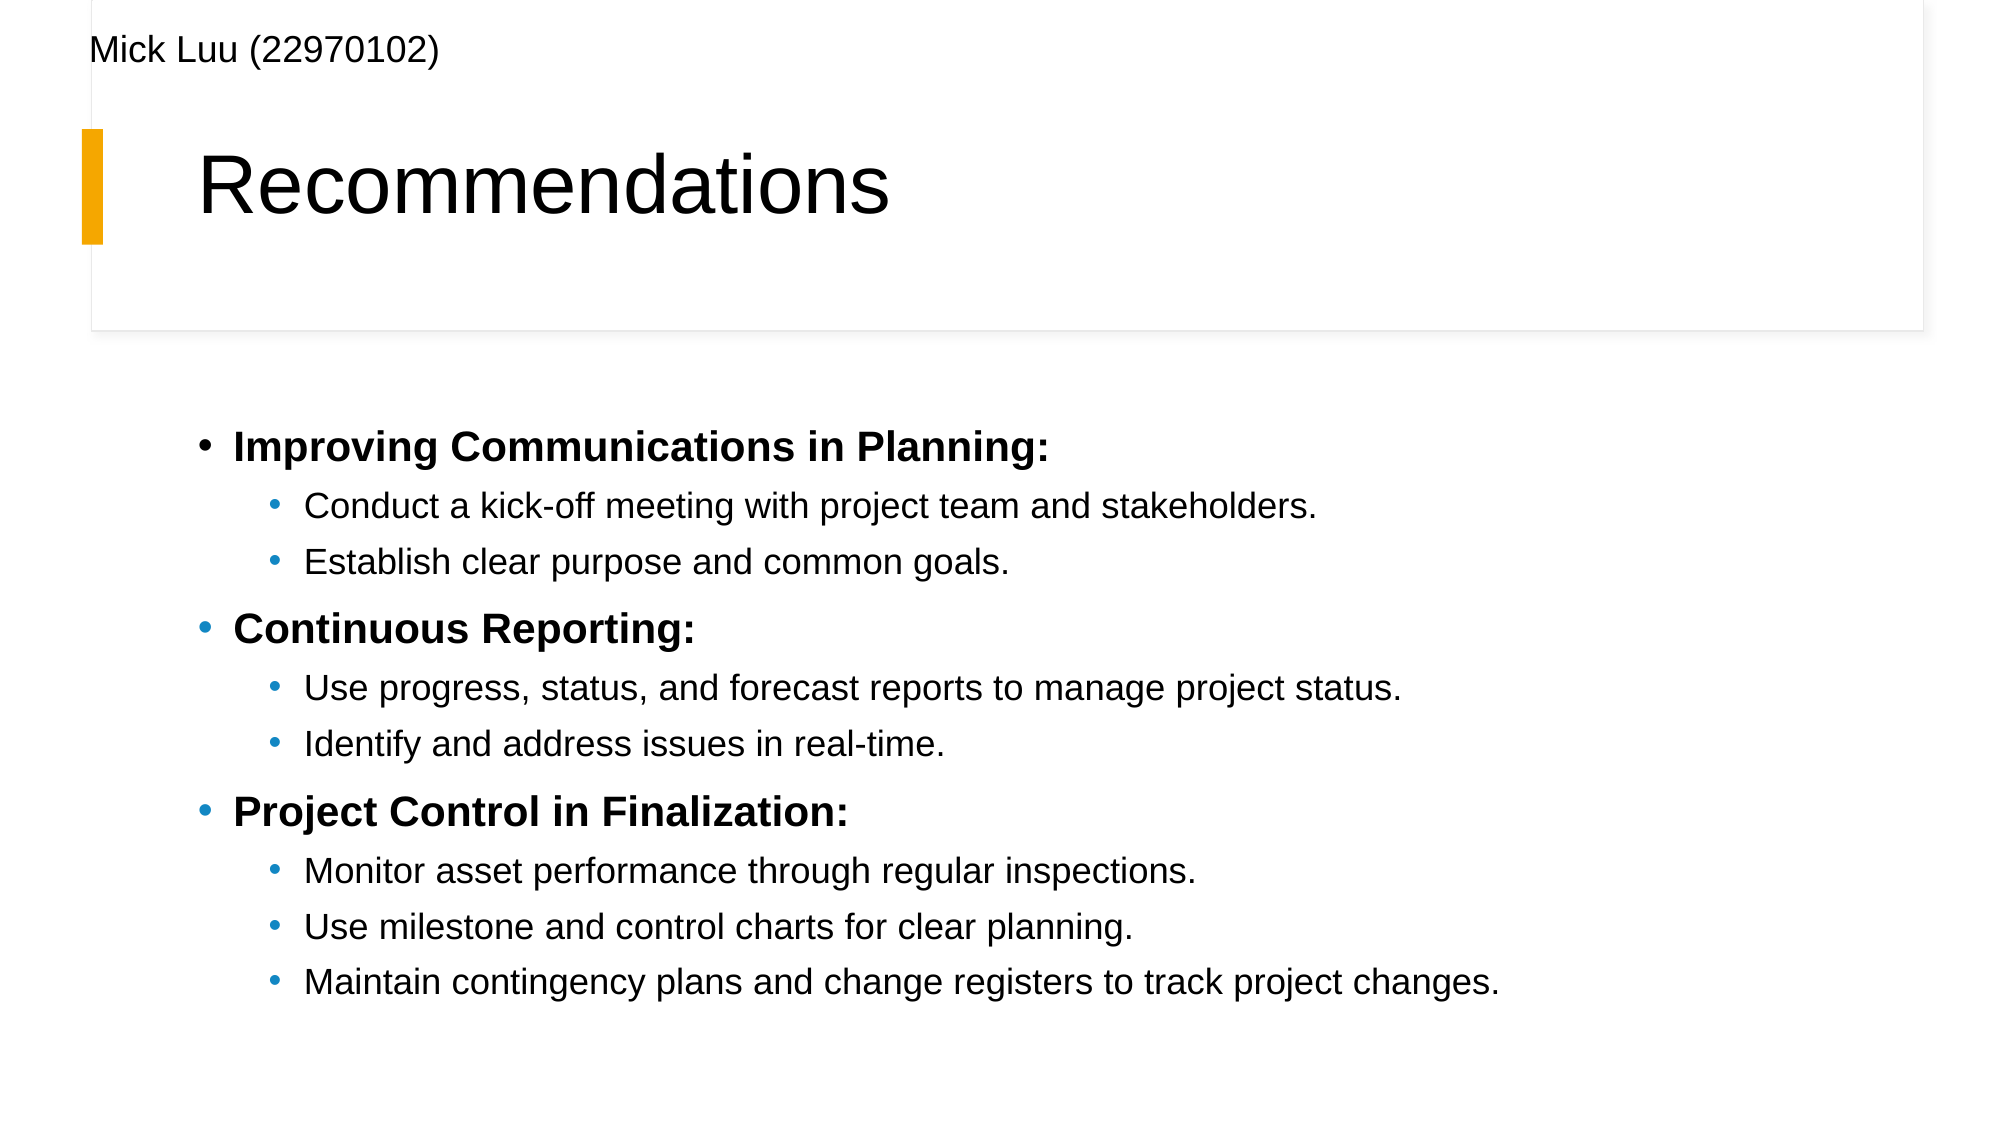

Mick Luu (22970102)
# Recommendations
Improving Communications in Planning:
Conduct a kick-off meeting with project team and stakeholders.
Establish clear purpose and common goals.
Continuous Reporting:
Use progress, status, and forecast reports to manage project status.
Identify and address issues in real-time.
Project Control in Finalization:
Monitor asset performance through regular inspections.
Use milestone and control charts for clear planning.
Maintain contingency plans and change registers to track project changes.